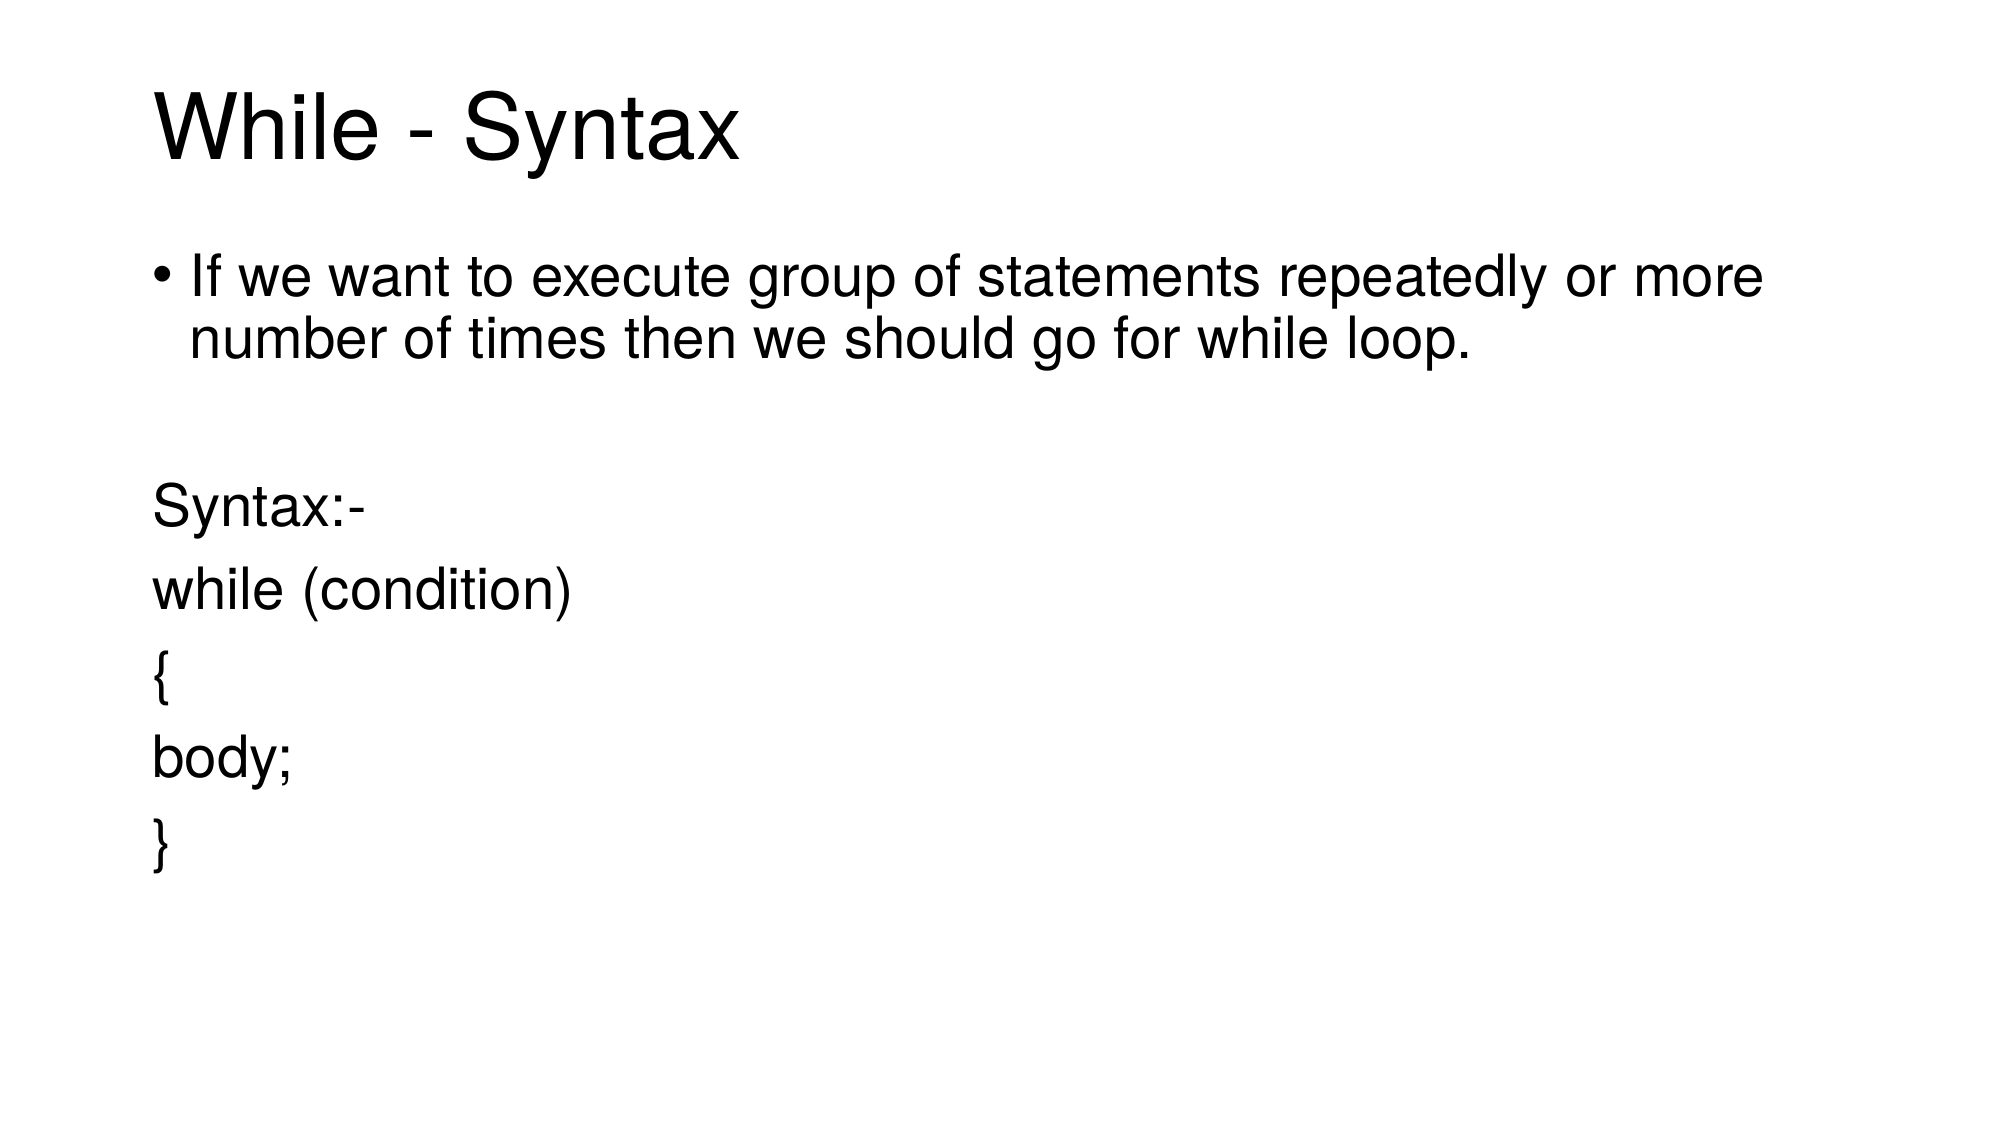

# While - Syntax
If we want to execute group of statements repeatedly or more number of times then we should go for while loop.

Syntax:-
while (condition)
{
body;
}